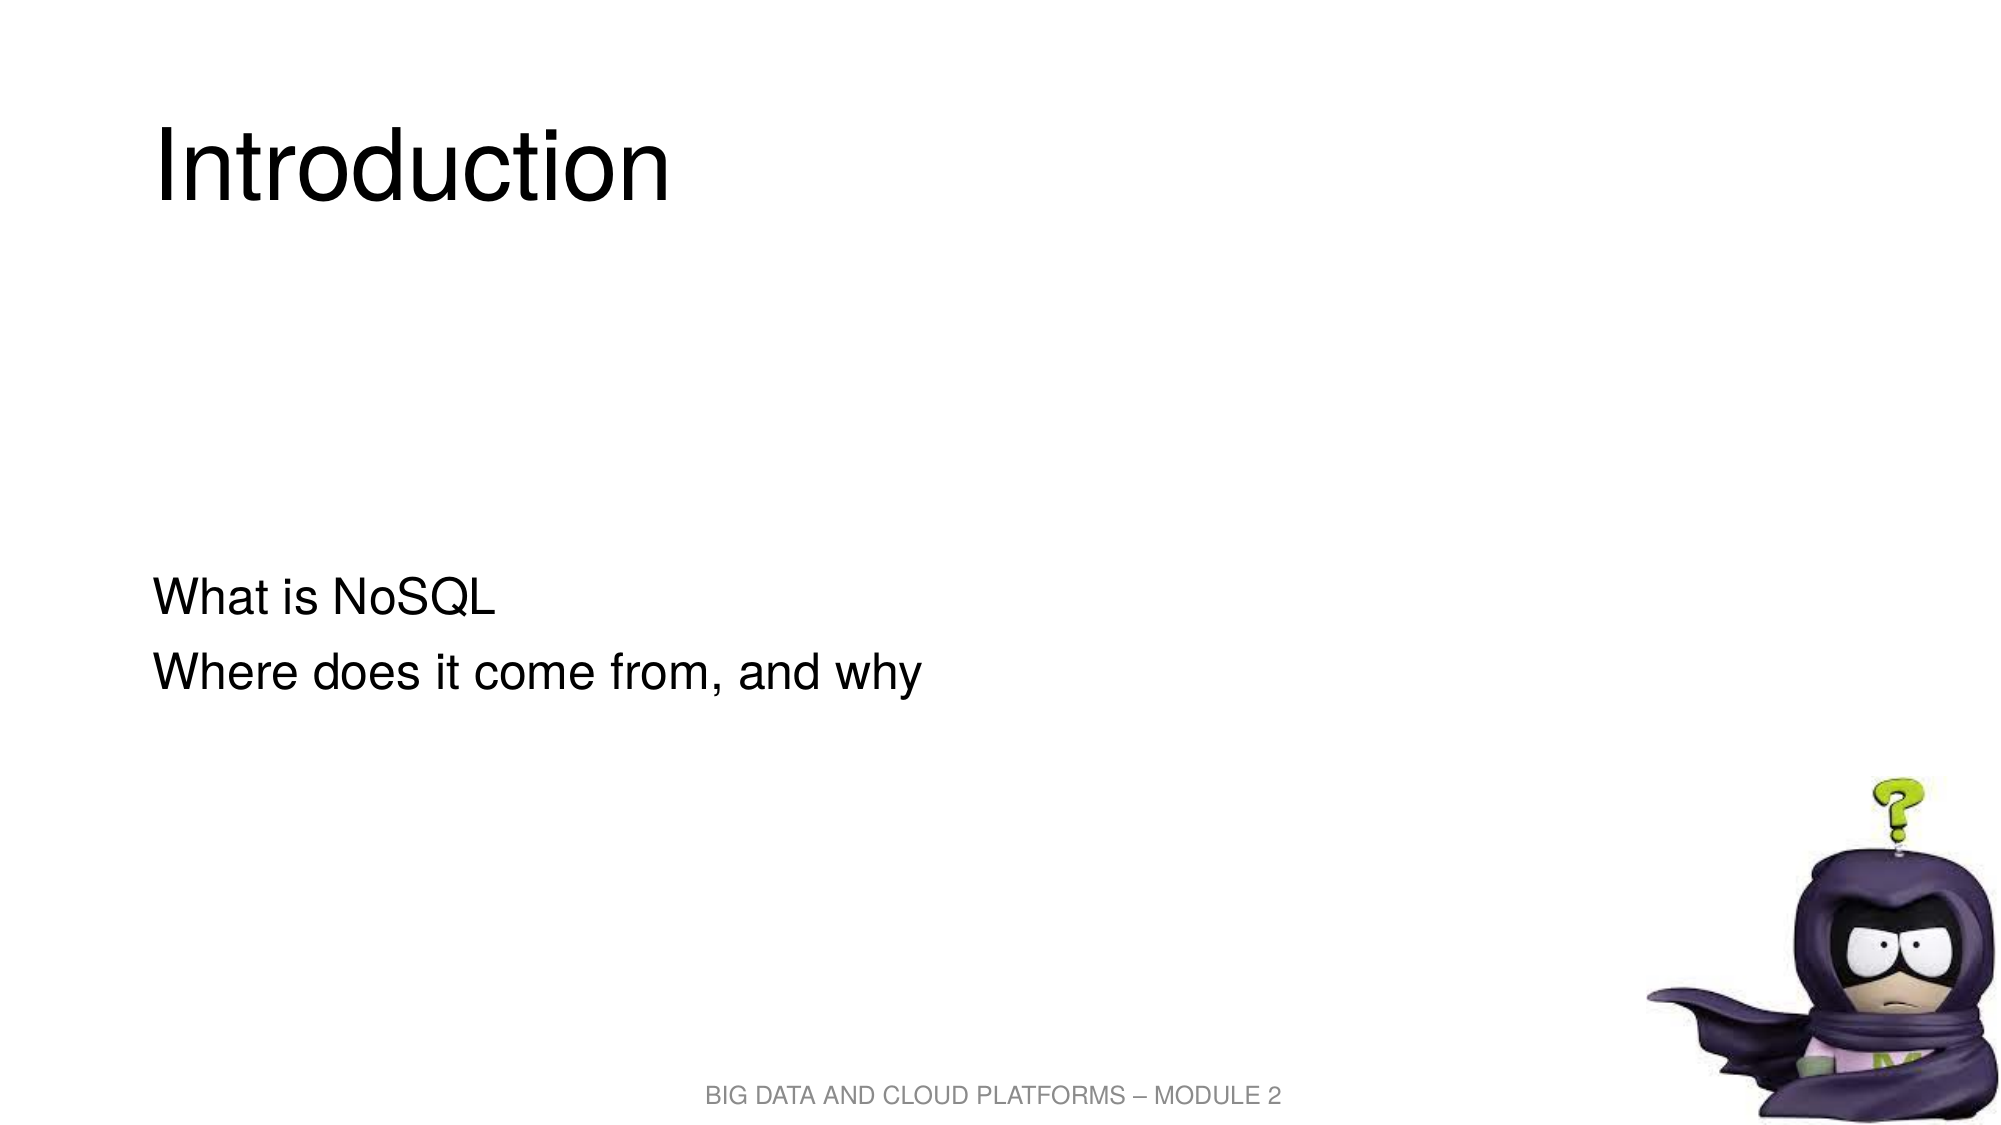

# Introduction
What is NoSQL
Where does it come from, and why